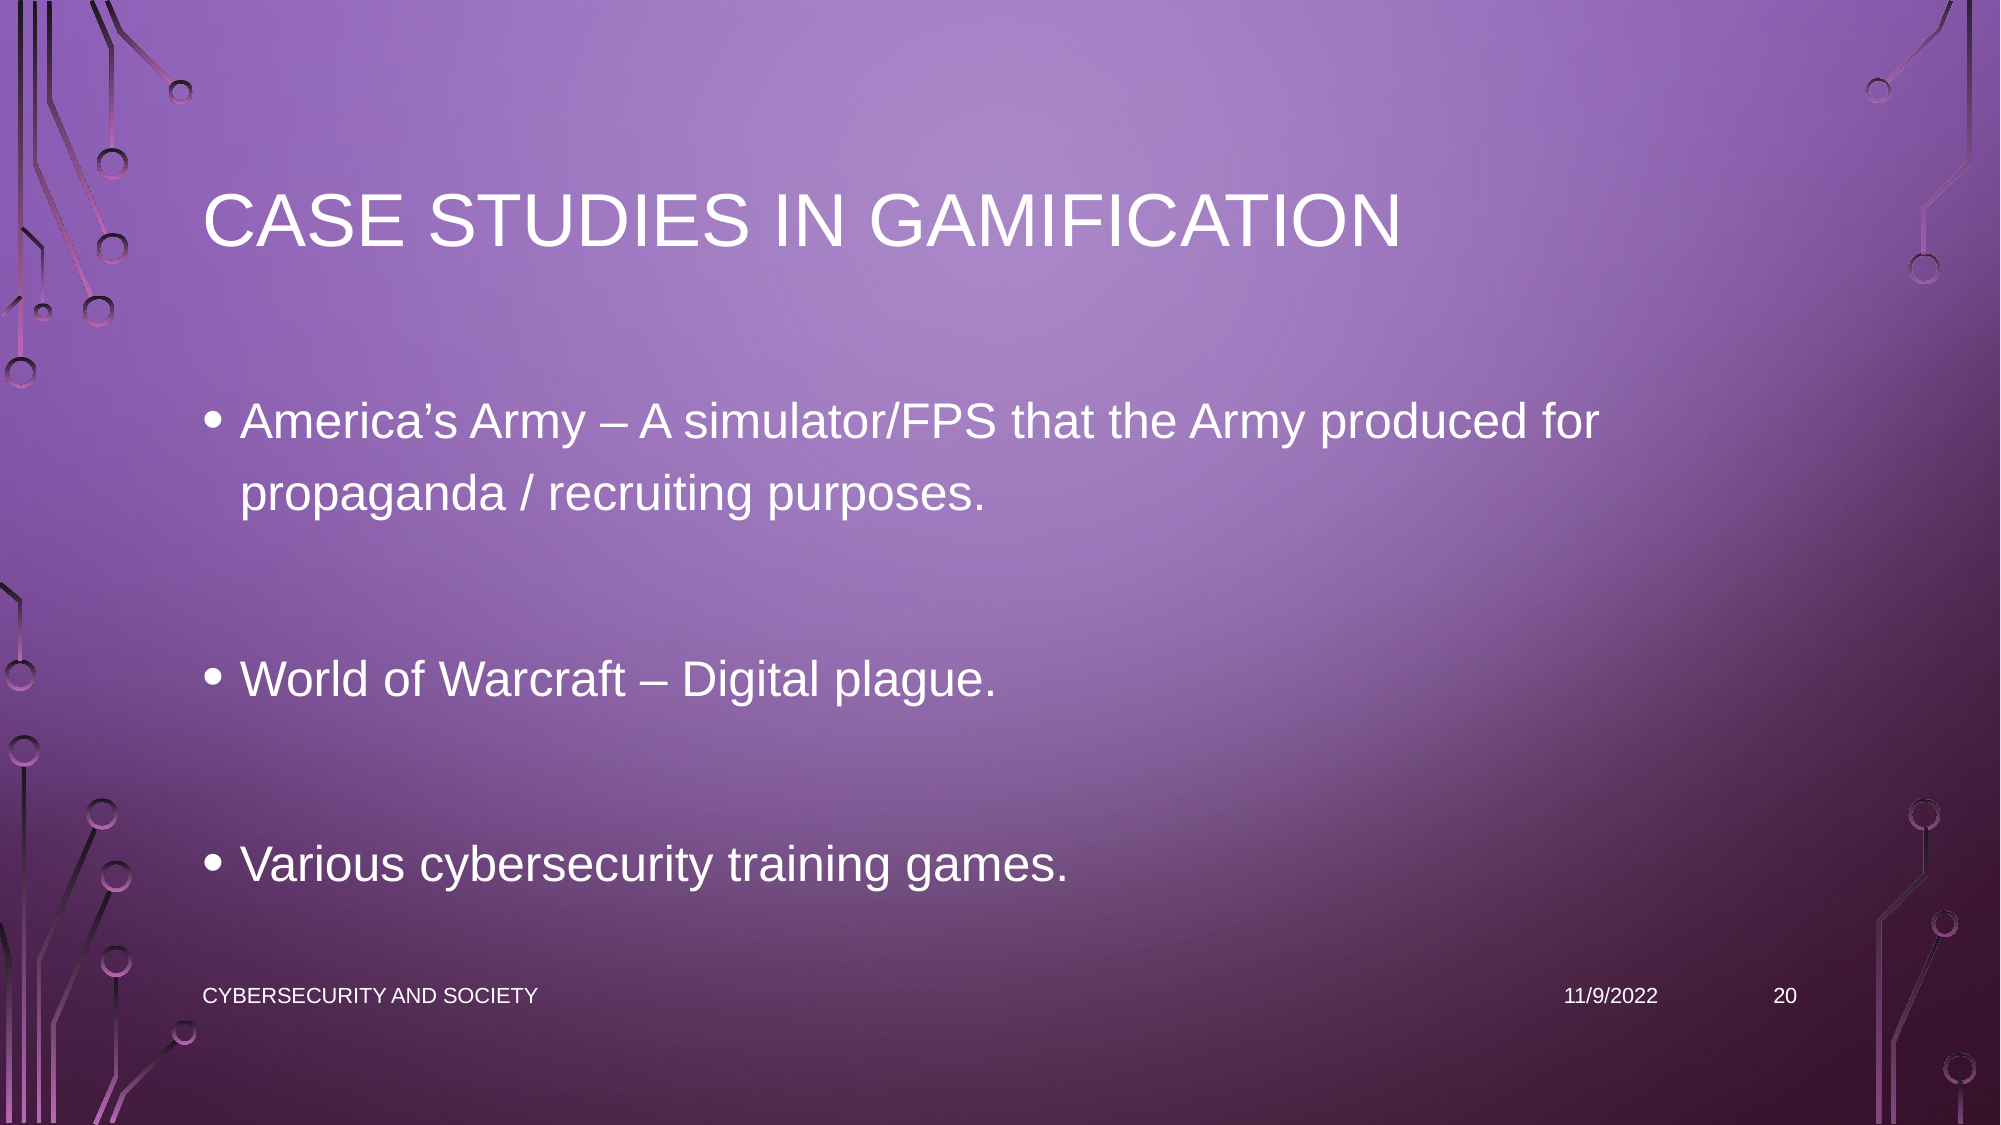

# Case Studies in Gamification
America’s Army – A simulator/FPS that the Army produced for propaganda / recruiting purposes.

World of Warcraft – Digital plague.

Various cybersecurity training games.
20
Cybersecurity and society
11/9/2022